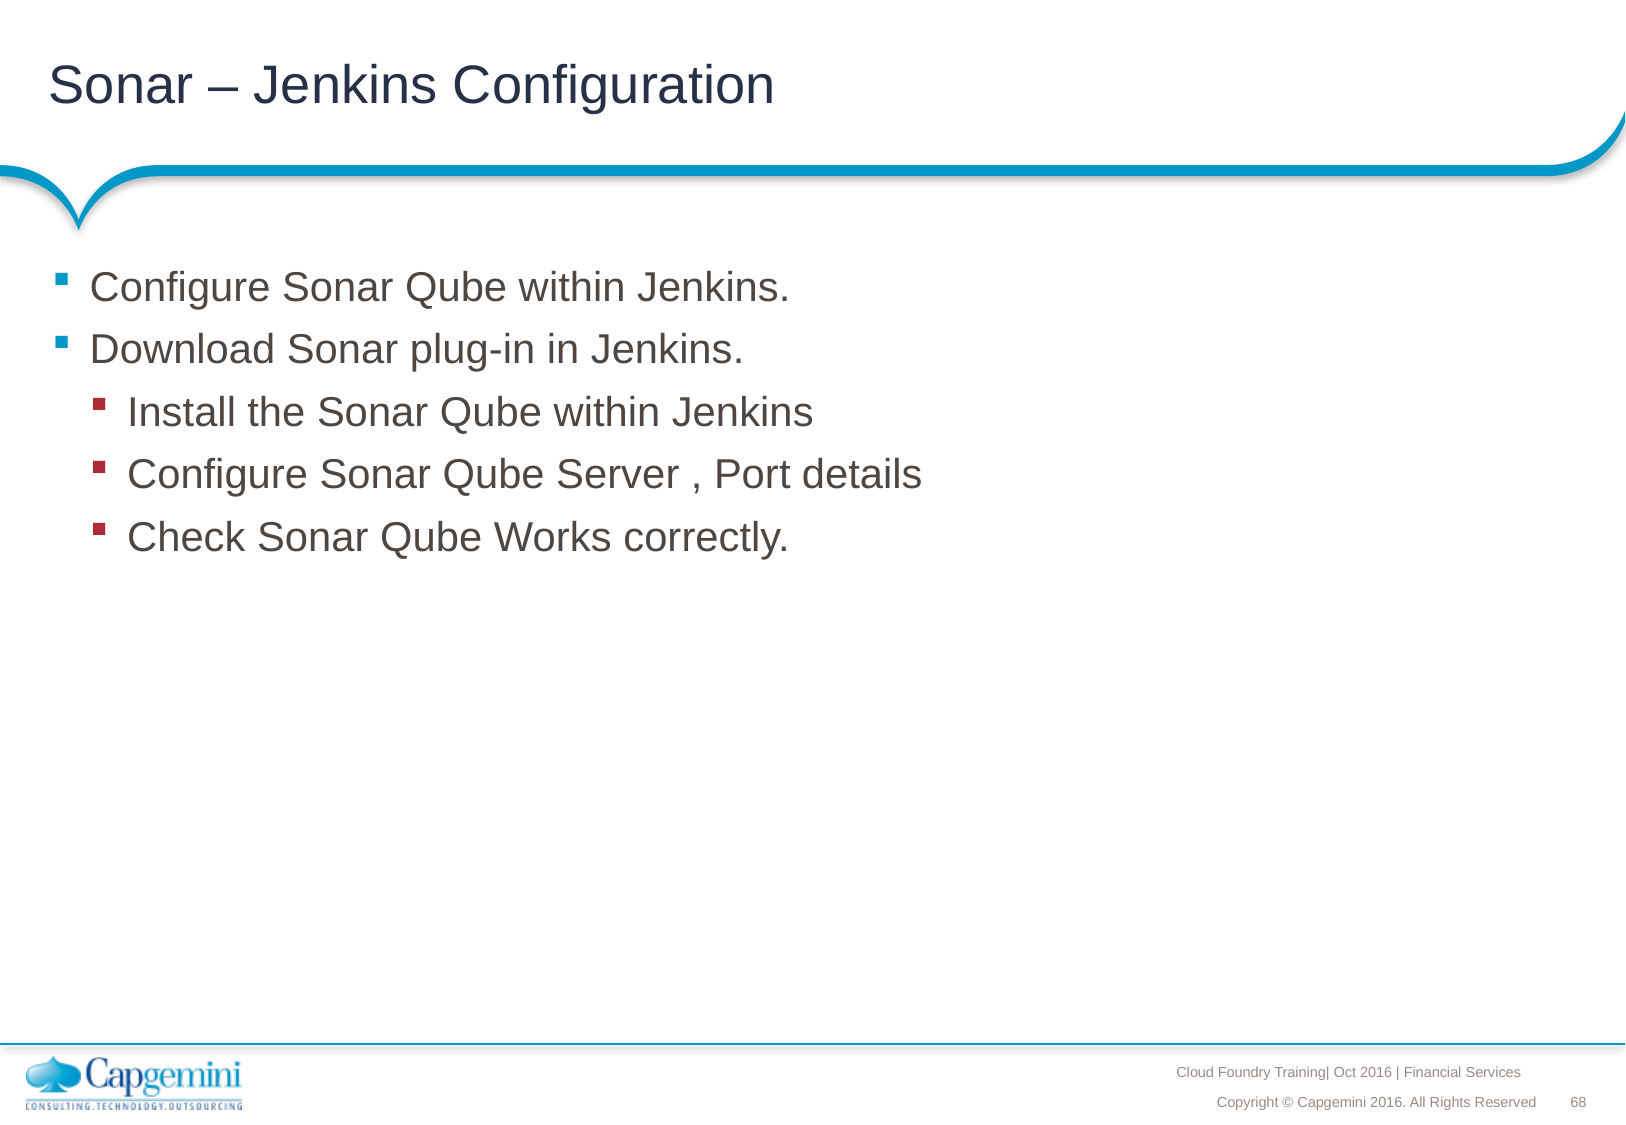

# Sonar – Jenkins Configuration
Configure Sonar Qube within Jenkins.
Download Sonar plug-in in Jenkins.
Install the Sonar Qube within Jenkins
Configure Sonar Qube Server , Port details
Check Sonar Qube Works correctly.